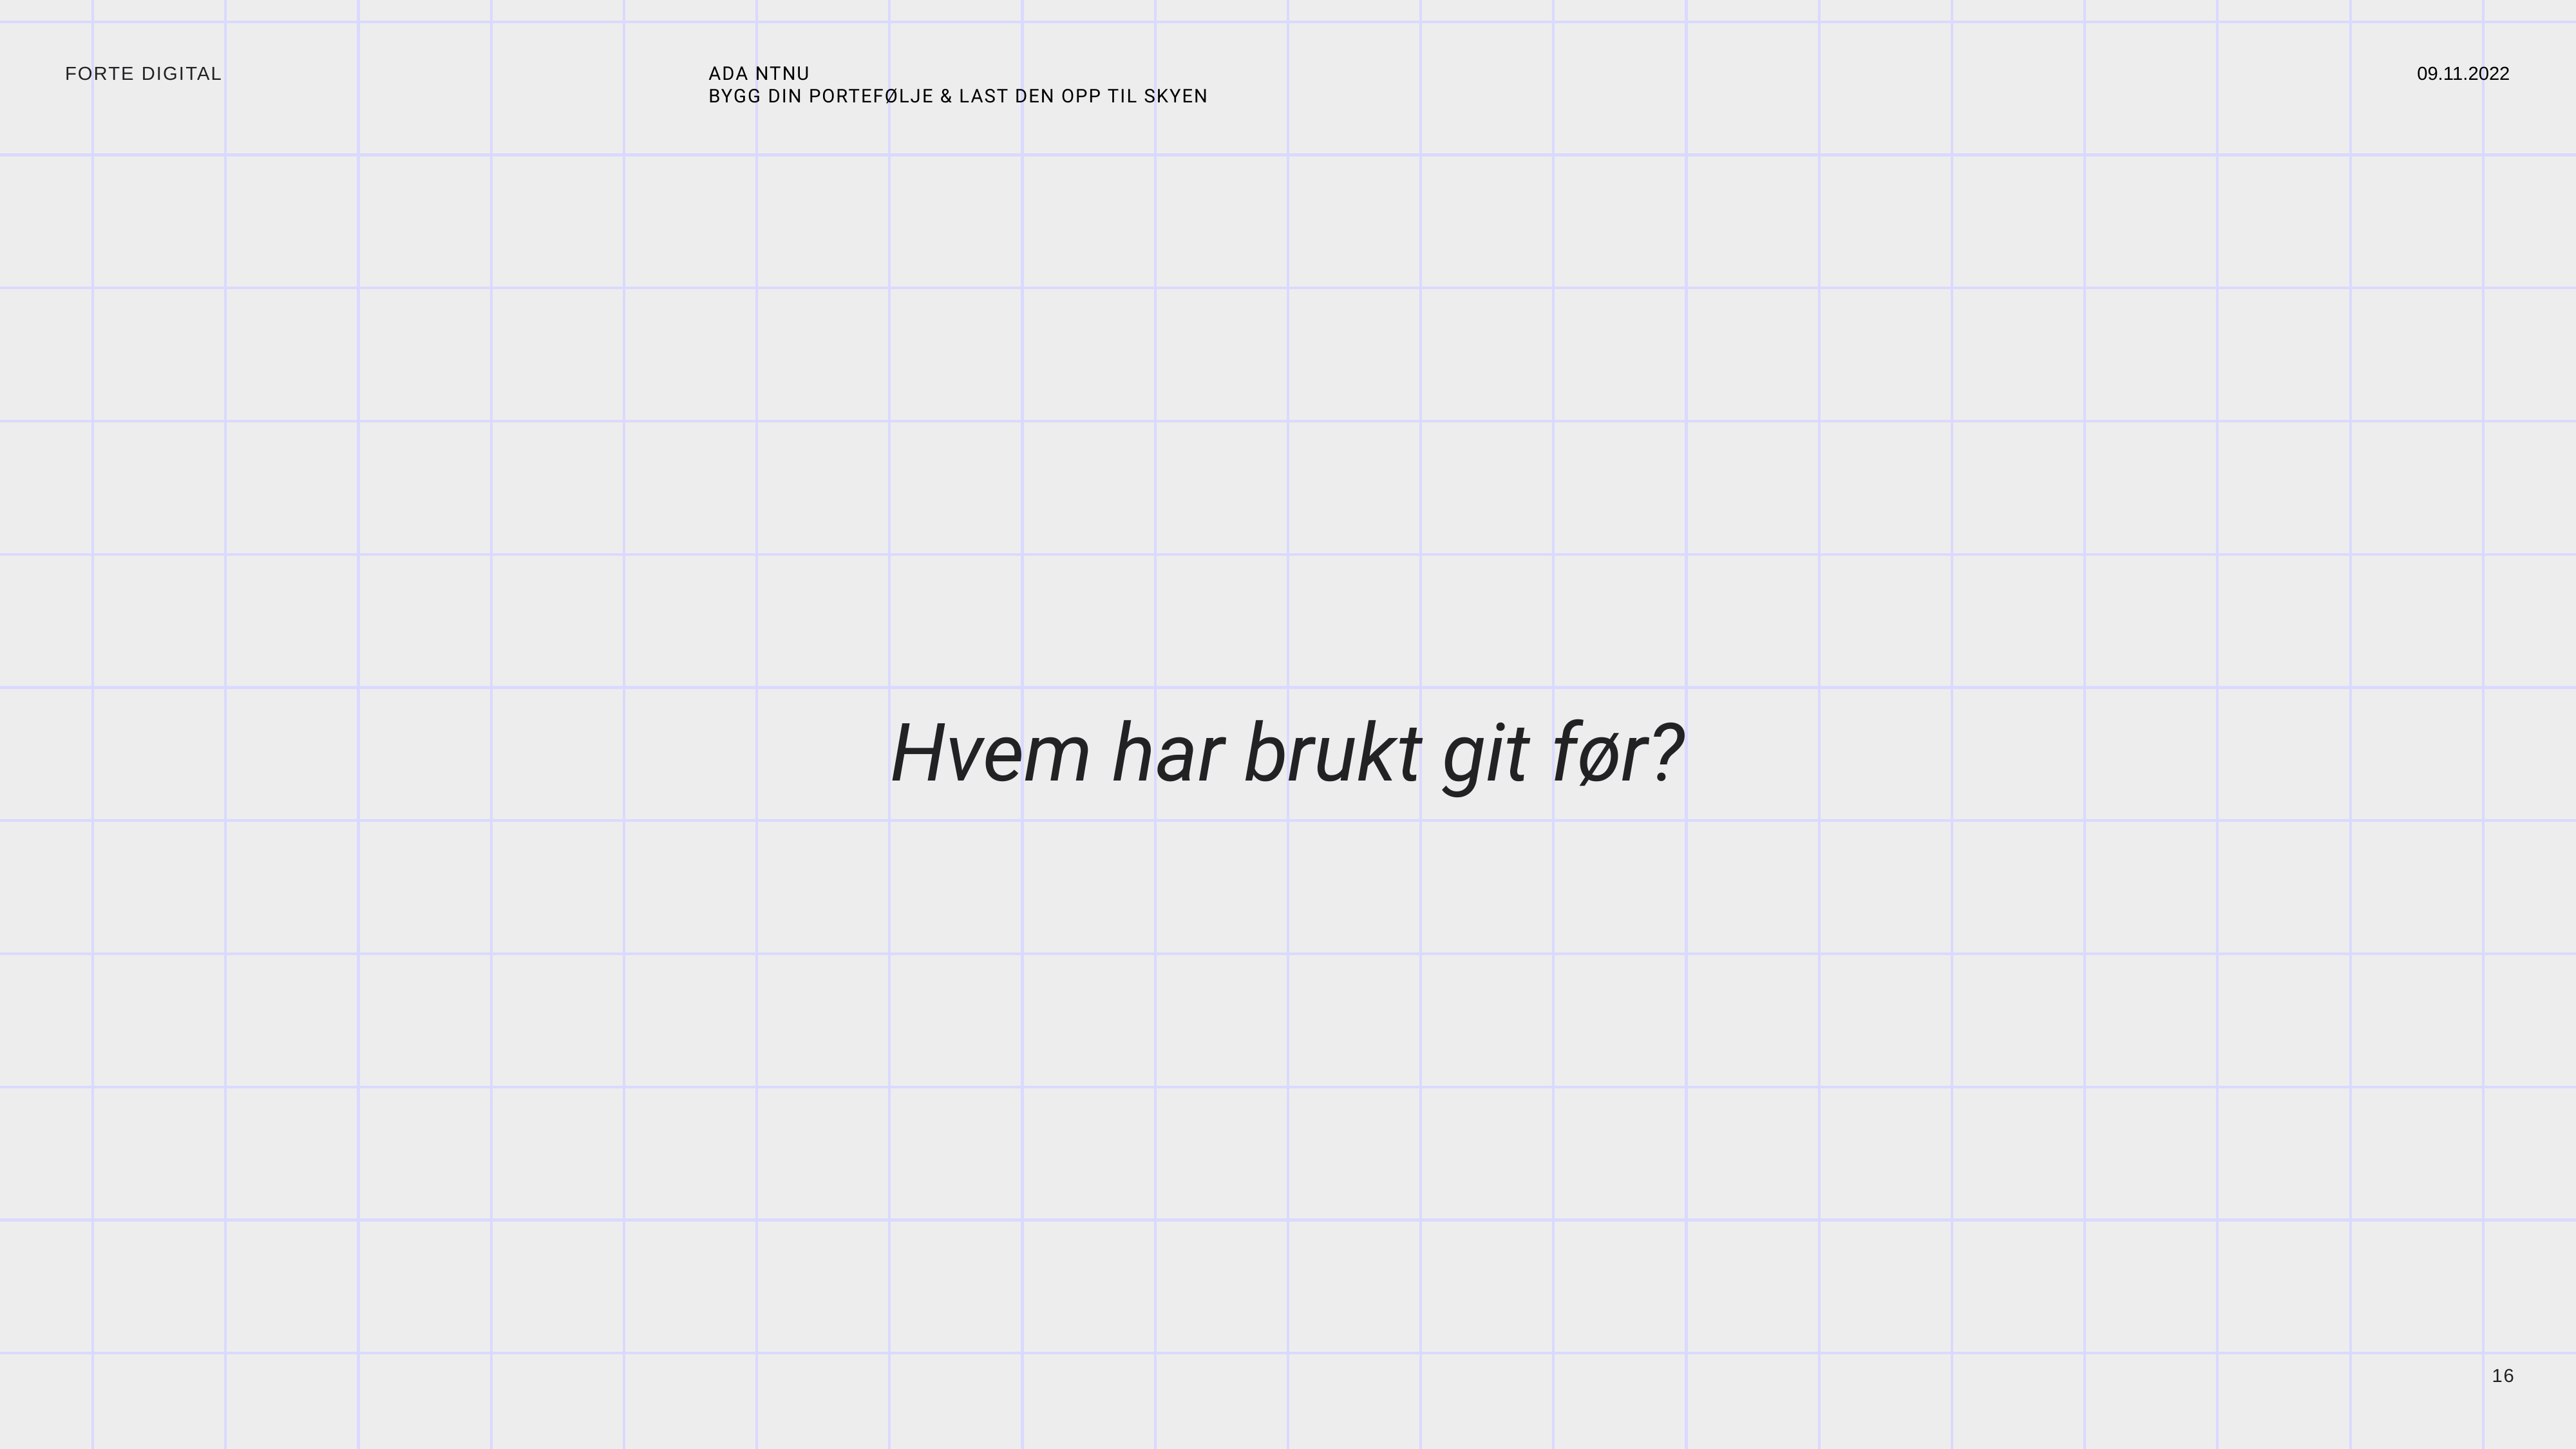

ADA NTNU
Bygg din portefølje & Last den opp til skyen

09.11.2022
Hvem har brukt git før?
16